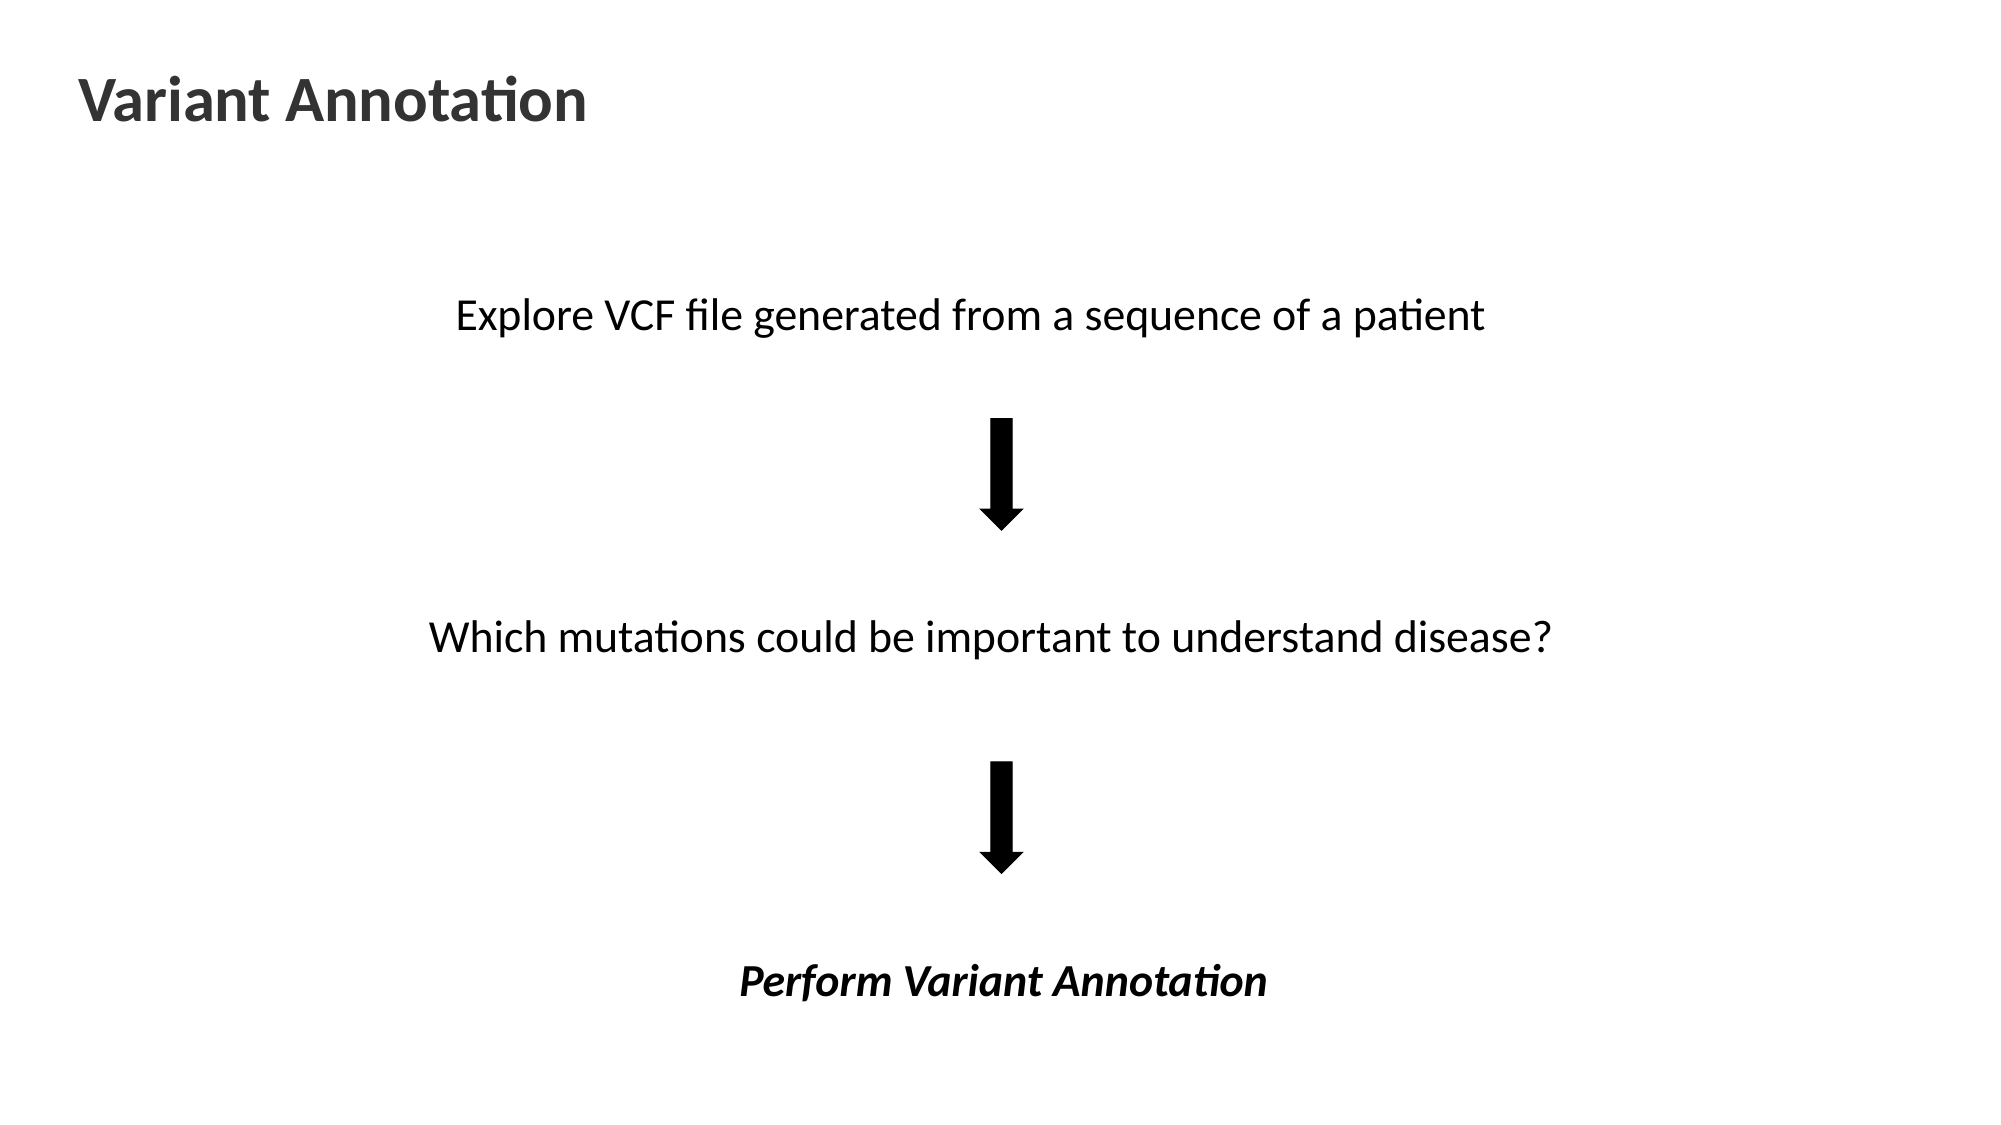

# Variant Annotation
Explore VCF file generated from a sequence of a patient

Which mutations could be important to understand disease?

Perform Variant Annotation